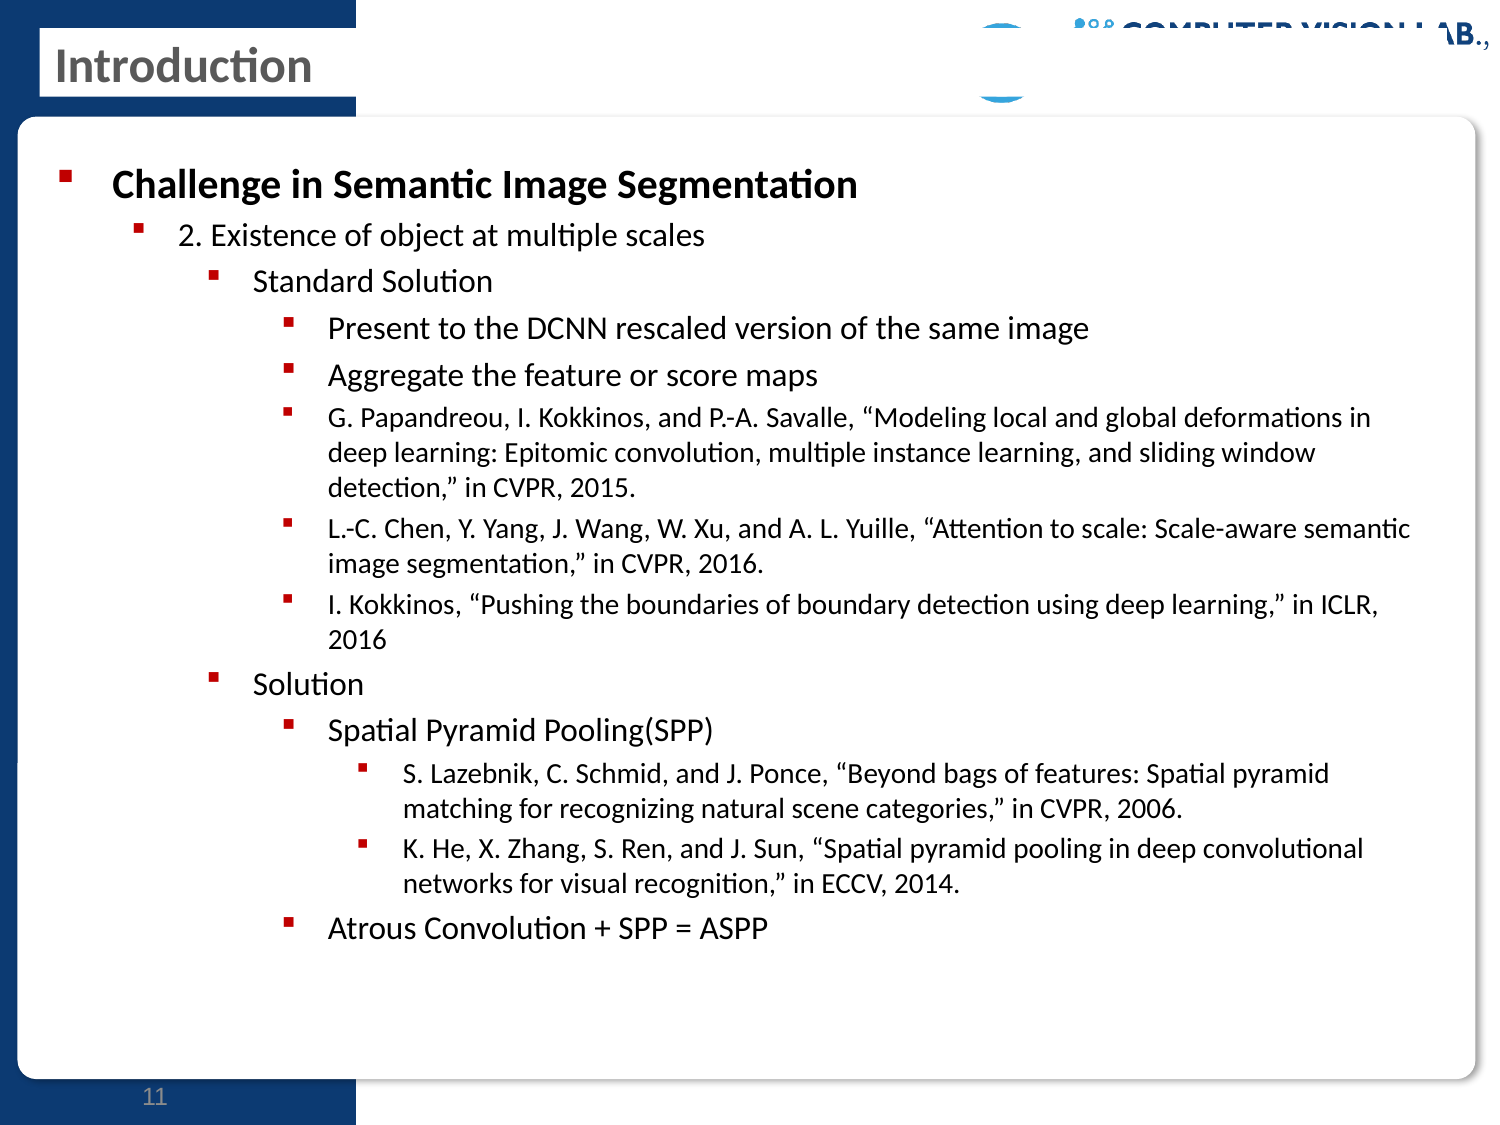

# Introduction
Challenge in Semantic Image Segmentation
2. Existence of object at multiple scales
Standard Solution
Present to the DCNN rescaled version of the same image
Aggregate the feature or score maps
G. Papandreou, I. Kokkinos, and P.-A. Savalle, “Modeling local and global deformations in deep learning: Epitomic convolution, multiple instance learning, and sliding window detection,” in CVPR, 2015.
L.-C. Chen, Y. Yang, J. Wang, W. Xu, and A. L. Yuille, “Attention to scale: Scale-aware semantic image segmentation,” in CVPR, 2016.
I. Kokkinos, “Pushing the boundaries of boundary detection using deep learning,” in ICLR, 2016
Solution
Spatial Pyramid Pooling(SPP)
S. Lazebnik, C. Schmid, and J. Ponce, “Beyond bags of features: Spatial pyramid matching for recognizing natural scene categories,” in CVPR, 2006.
K. He, X. Zhang, S. Ren, and J. Sun, “Spatial pyramid pooling in deep convolutional networks for visual recognition,” in ECCV, 2014.
Atrous Convolution + SPP = ASPP
11